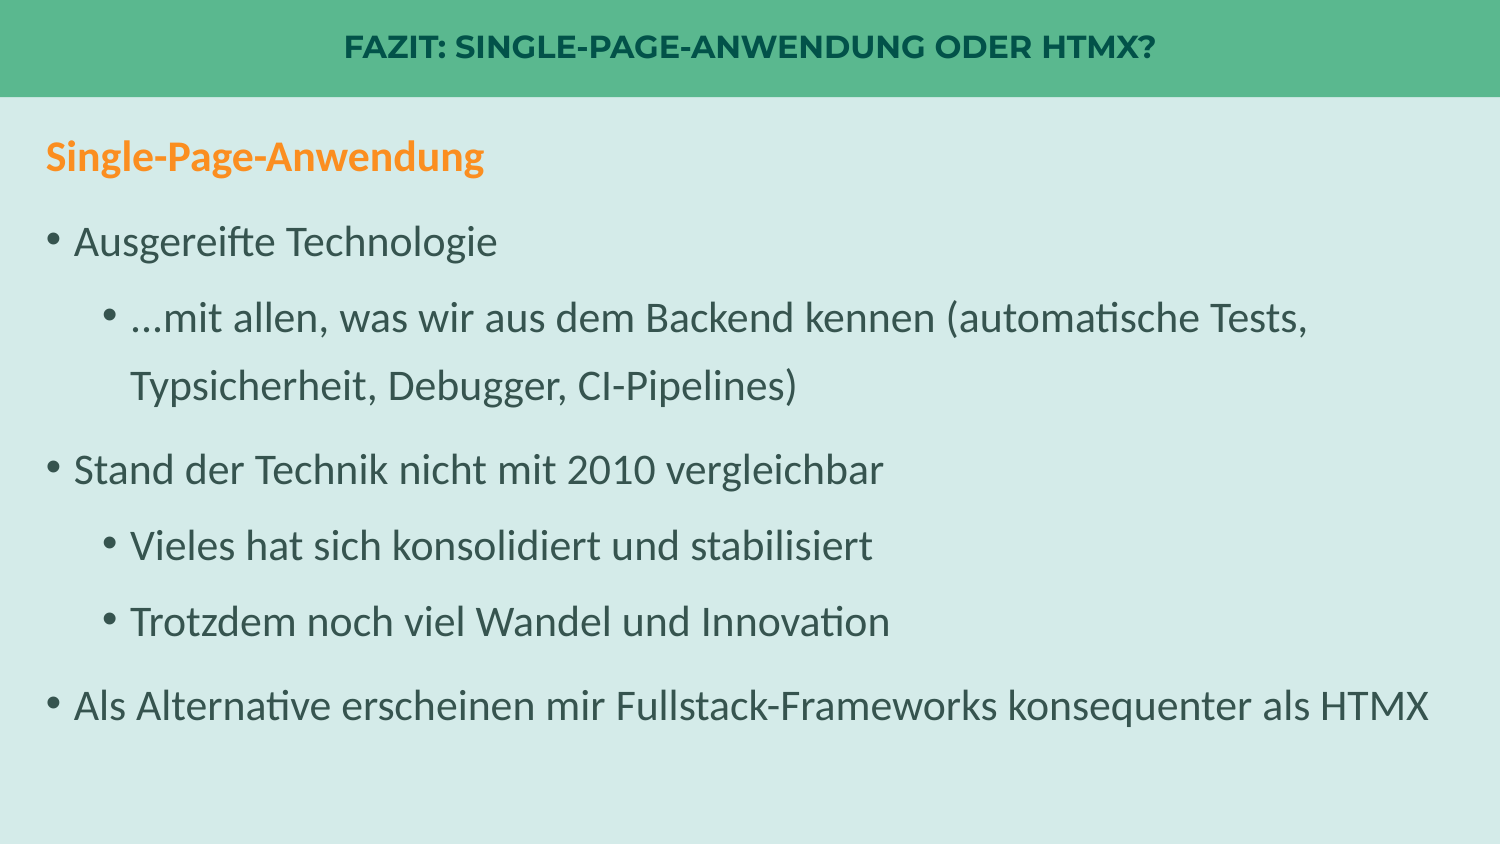

# Fazit: Single-Page-Anwendung oder HTMX?
Single-Page-Anwendung
Ausgereifte Technologie
...mit allen, was wir aus dem Backend kennen (automatische Tests, Typsicherheit, Debugger, CI-Pipelines)
Stand der Technik nicht mit 2010 vergleichbar
Vieles hat sich konsolidiert und stabilisiert
Trotzdem noch viel Wandel und Innovation
Als Alternative erscheinen mir Fullstack-Frameworks konsequenter als HTMX